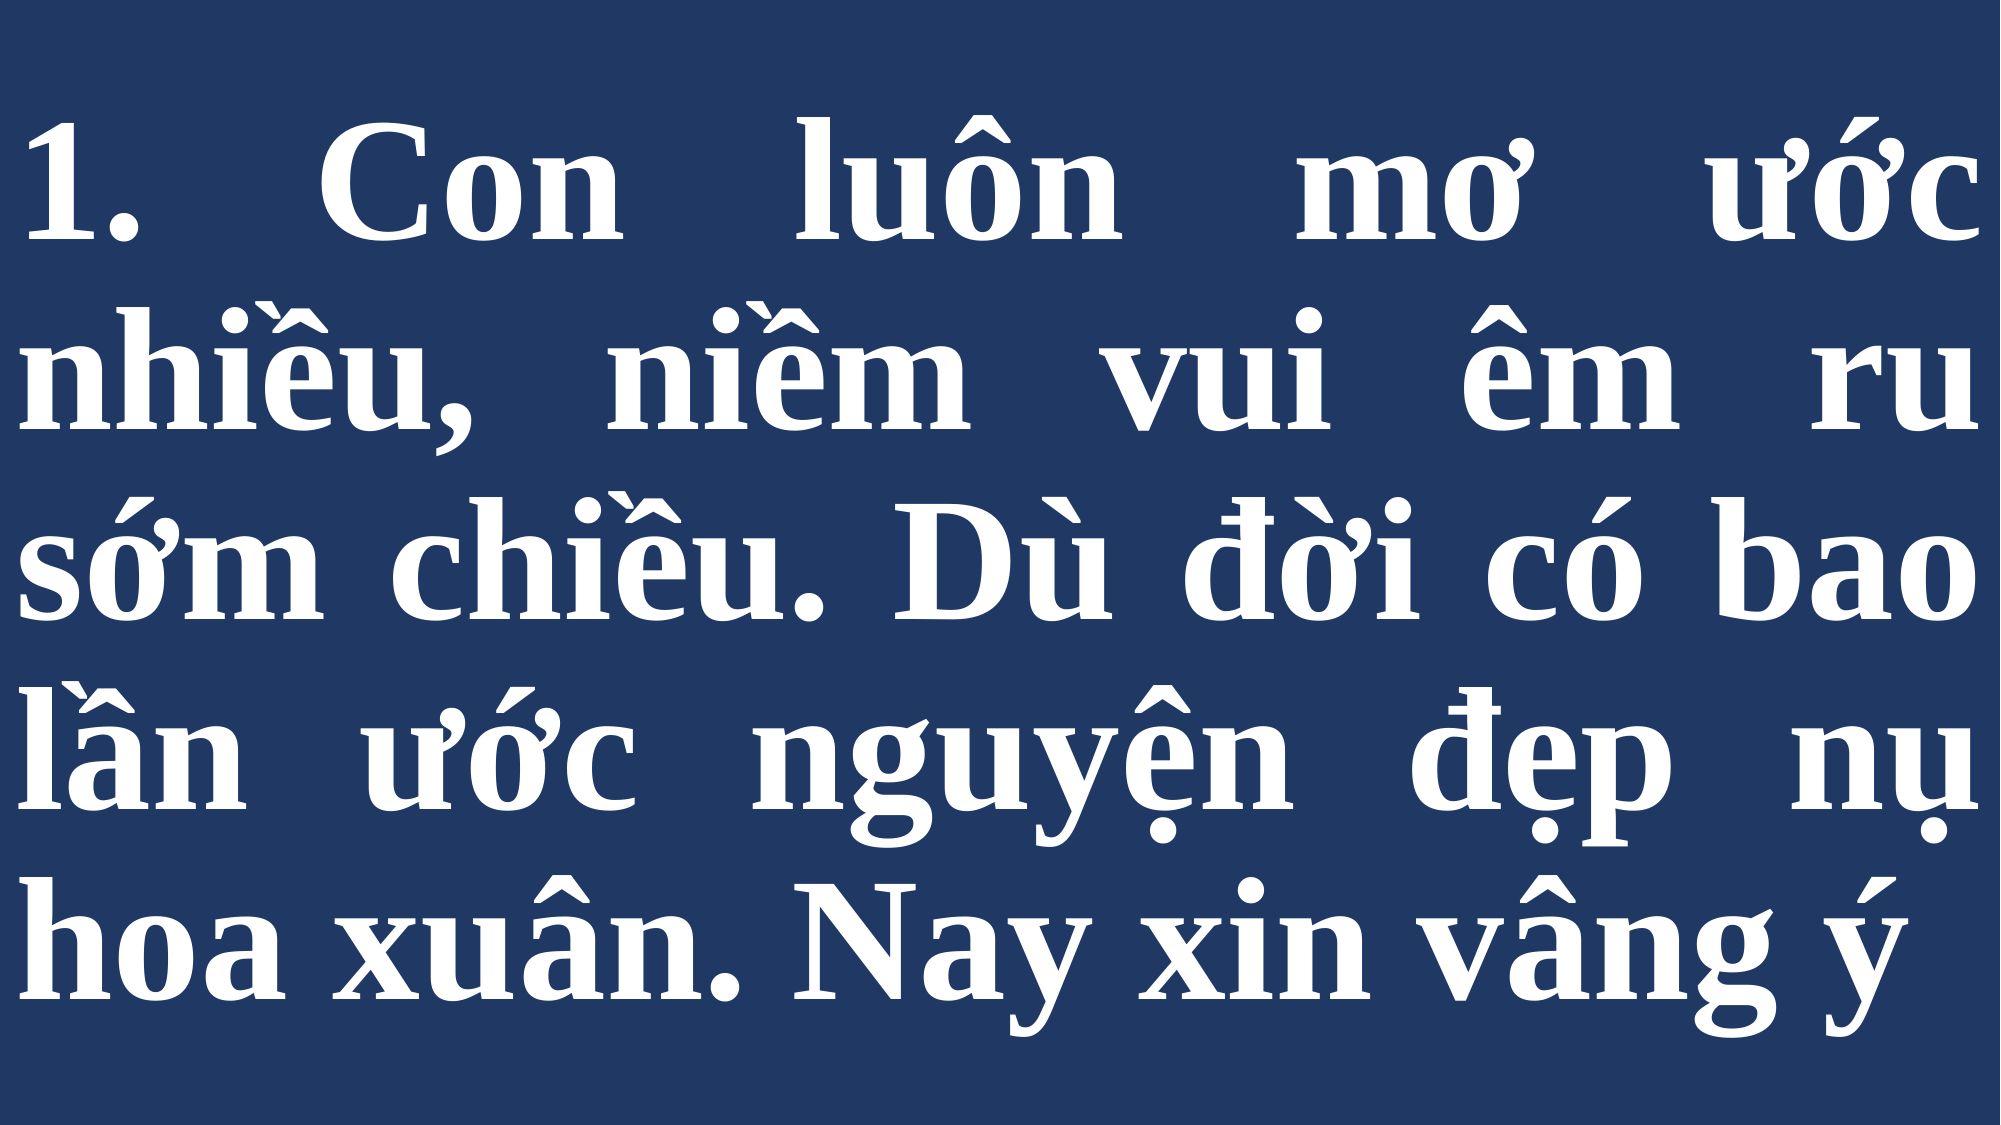

# 1. Con luôn mơ ước nhiều, niềm vui êm ru sớm chiều. Dù đời có bao lần ước nguyện đẹp nụ hoa xuân. Nay xin vâng ý